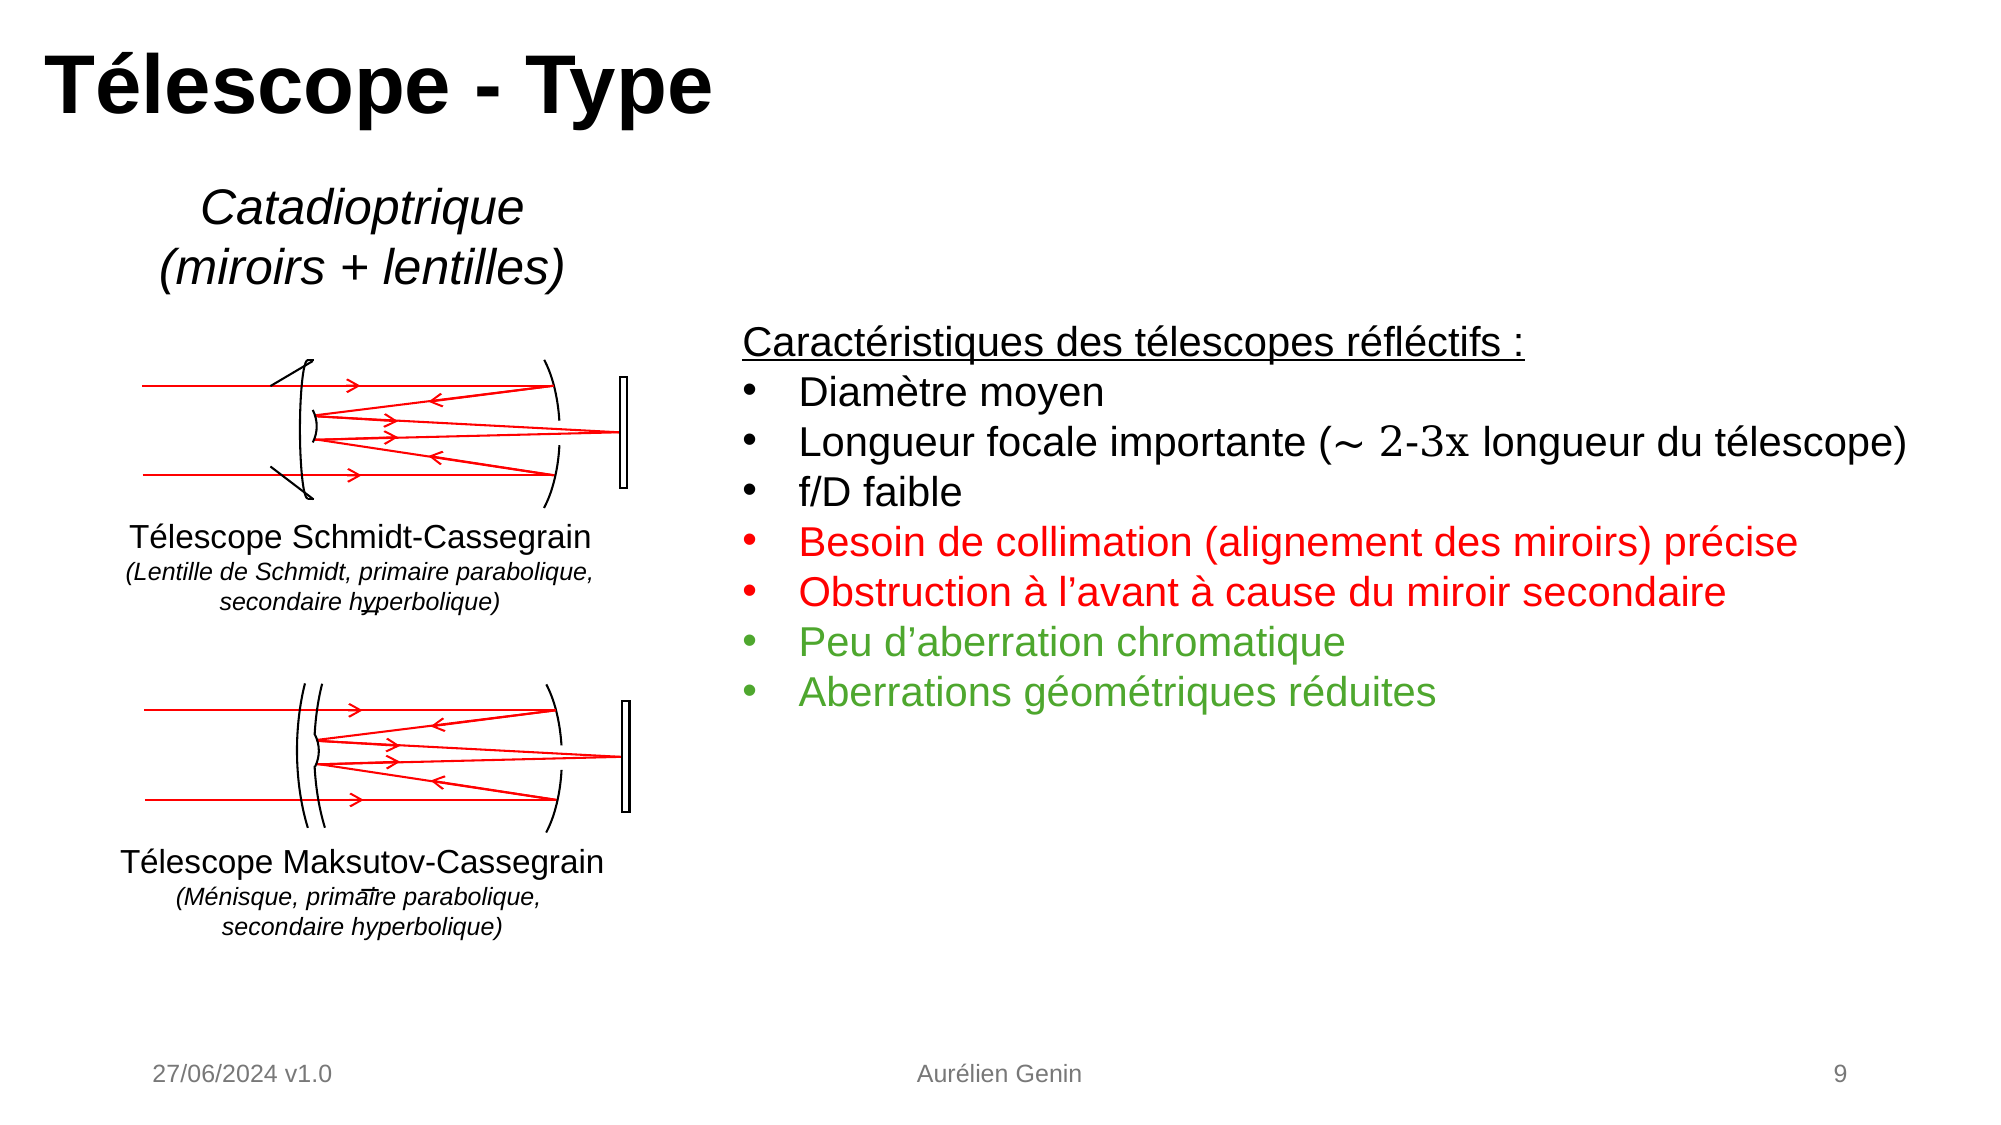

Télescope - Type
Catadioptrique (miroirs + lentilles)
Caractéristiques des télescopes réfléctifs :
Diamètre moyen
Longueur focale importante (∼ 2-3x longueur du télescope)
f/D faible
Besoin de collimation (alignement des miroirs) précise
Obstruction à l’avant à cause du miroir secondaire
Peu d’aberration chromatique
Aberrations géométriques réduites

Télescope Schmidt-Cassegrain
(Lentille de Schmidt, primaire parabolique, secondaire hyperbolique)

Télescope Maksutov-Cassegrain
(Ménisque, primaire parabolique,
secondaire hyperbolique)

27/06/2024 v1.0
Aurélien Genin
9